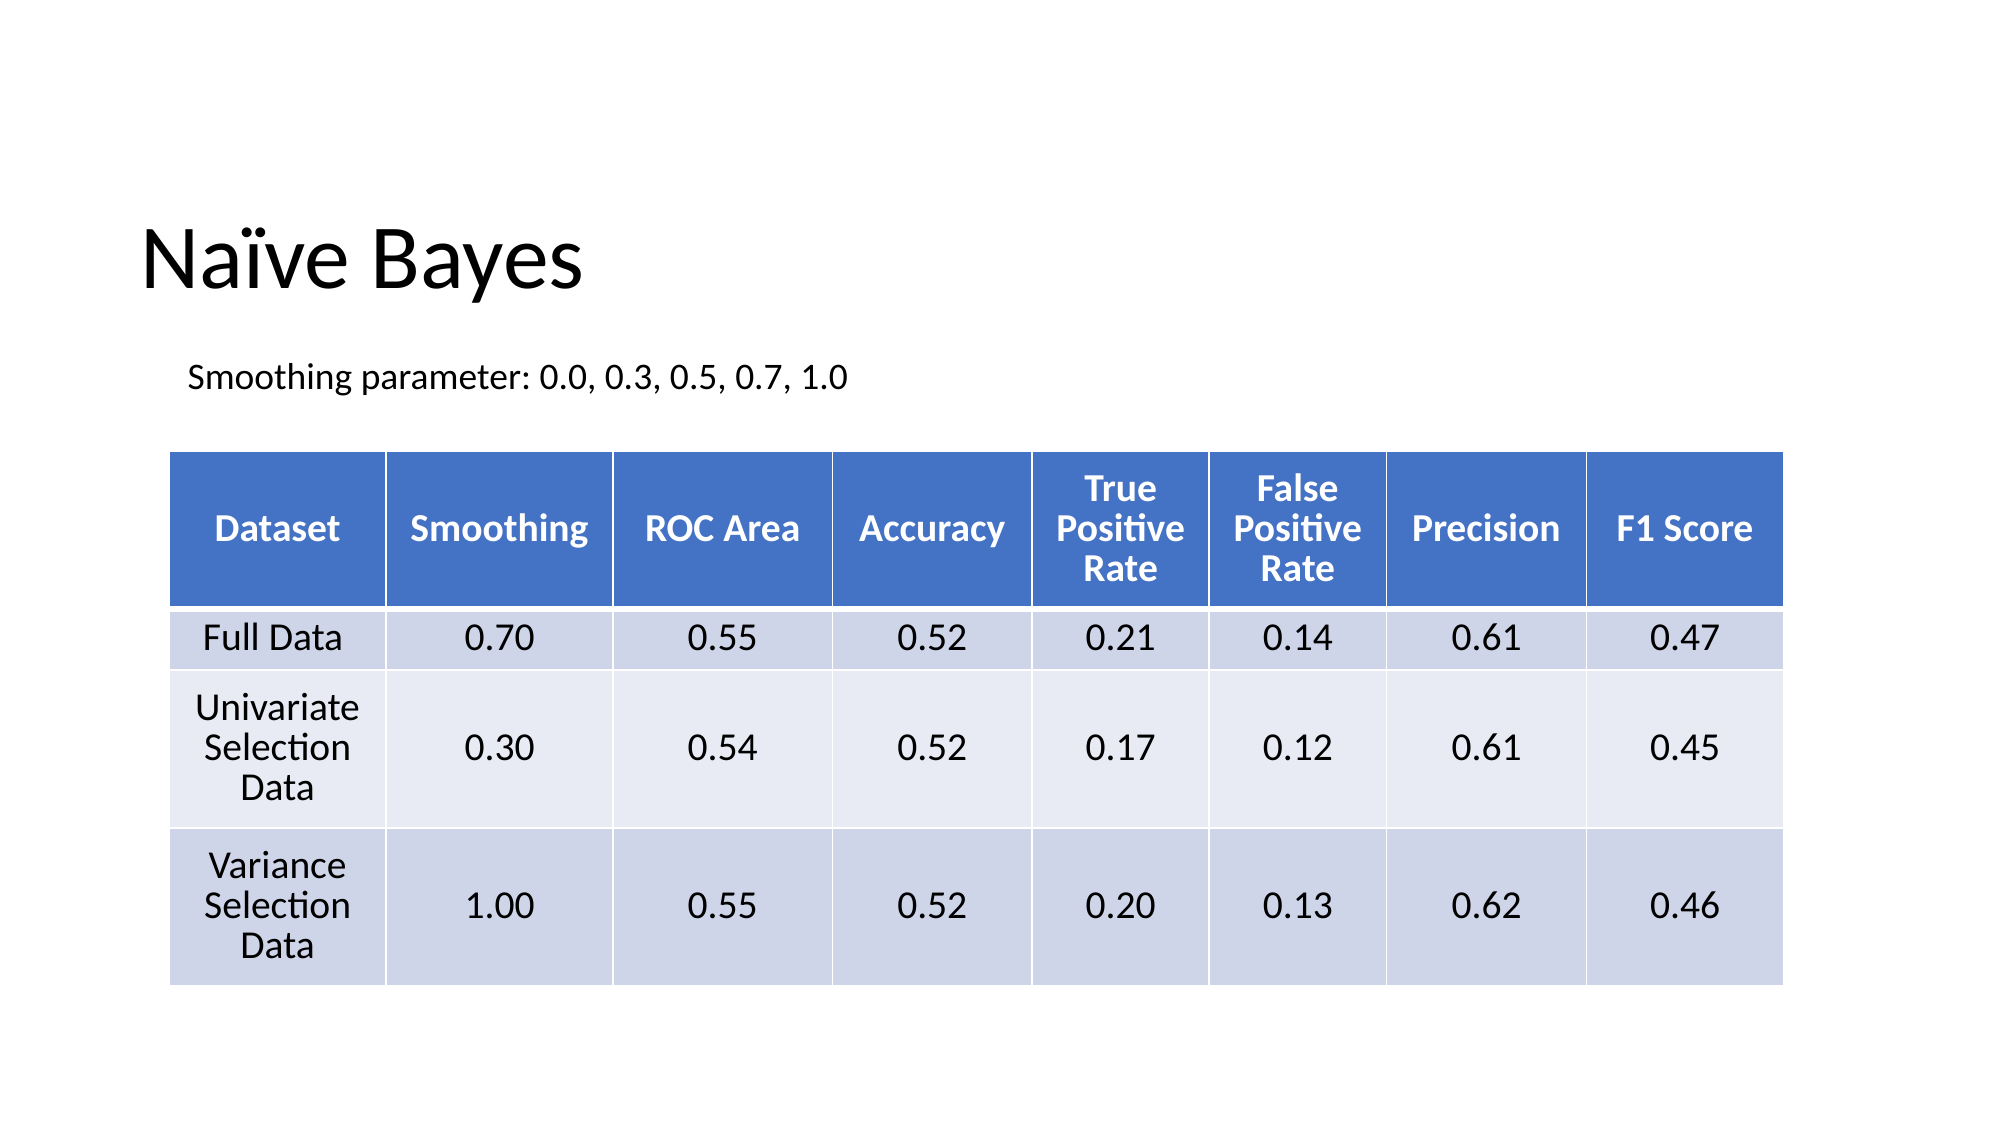

# Naïve Bayes
Smoothing parameter: 0.0, 0.3, 0.5, 0.7, 1.0

| Dataset | Smoothing | ROC Area | Accuracy | True Positive Rate | False Positive Rate | Precision | F1 Score |
| --- | --- | --- | --- | --- | --- | --- | --- |
| Full Data | 0.70 | 0.55 | 0.52 | 0.21 | 0.14 | 0.61 | 0.47 |
| Univariate Selection Data | 0.30 | 0.54 | 0.52 | 0.17 | 0.12 | 0.61 | 0.45 |
| Variance Selection Data | 1.00 | 0.55 | 0.52 | 0.20 | 0.13 | 0.62 | 0.46 |